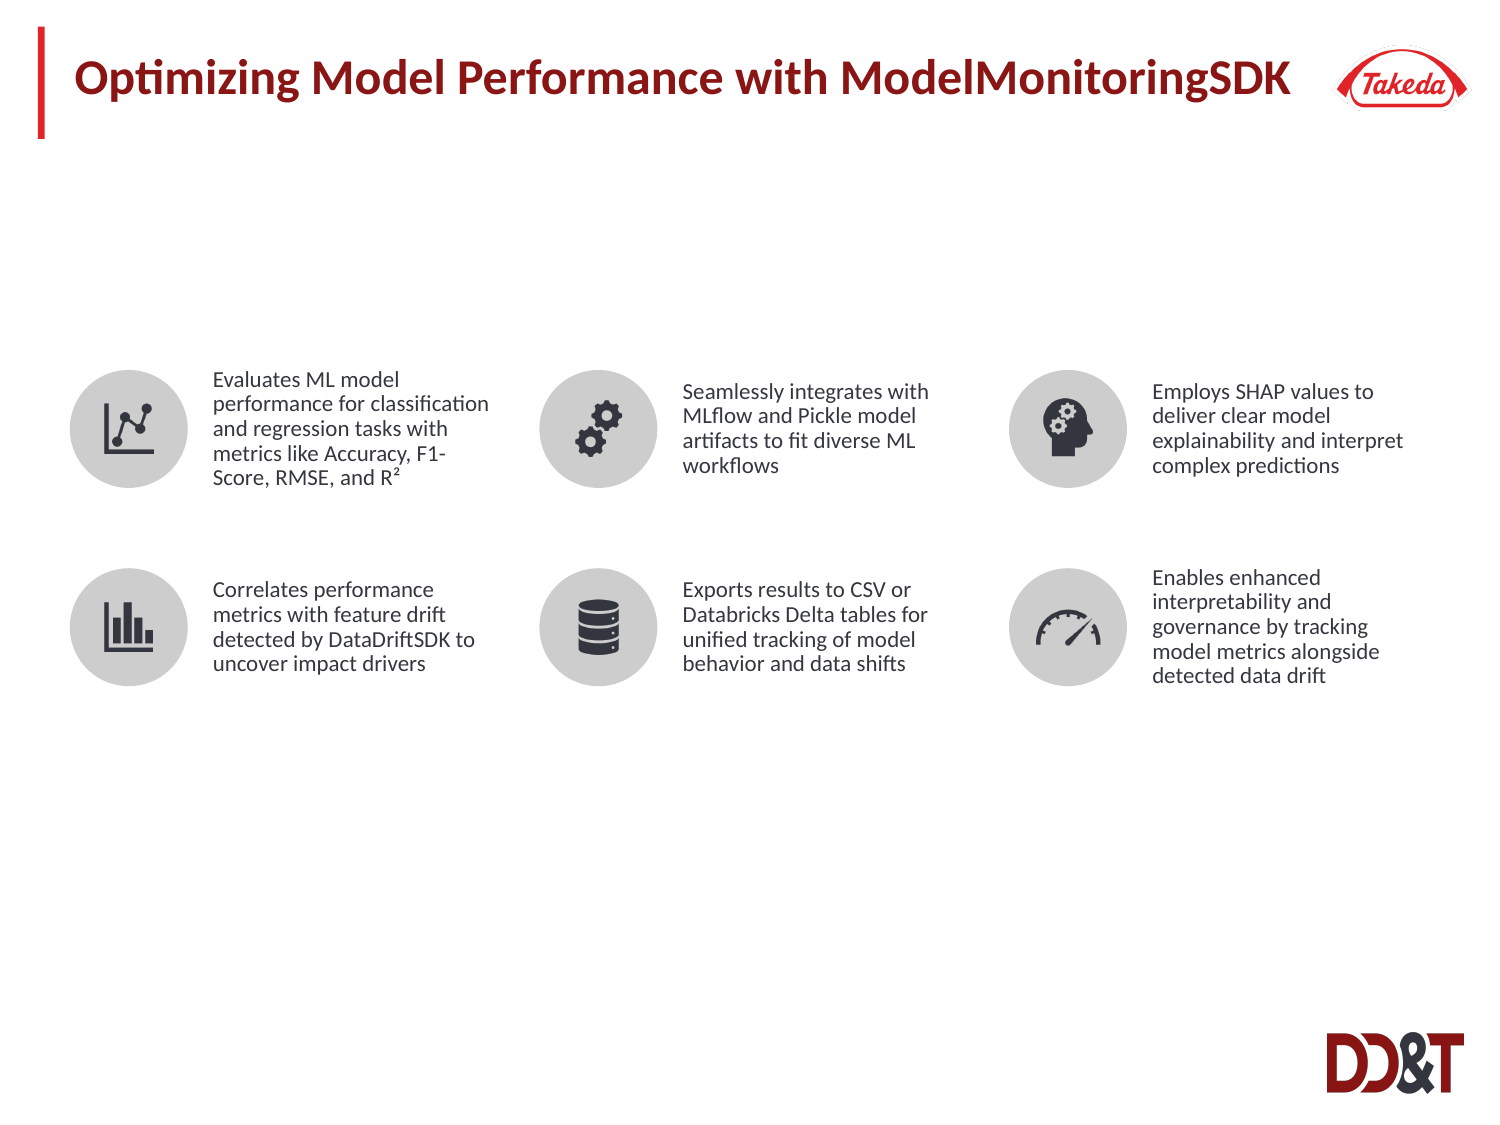

# Optimizing Model Performance with ModelMonitoringSDK
Evaluates ML model performance for classification and regression tasks with metrics like Accuracy, F1-Score, RMSE, and R²
Seamlessly integrates with MLflow and Pickle model artifacts to fit diverse ML workflows
Employs SHAP values to deliver clear model explainability and interpret complex predictions
Correlates performance metrics with feature drift detected by DataDriftSDK to uncover impact drivers
Exports results to CSV or Databricks Delta tables for unified tracking of model behavior and data shifts
Enables enhanced interpretability and governance by tracking model metrics alongside detected data drift